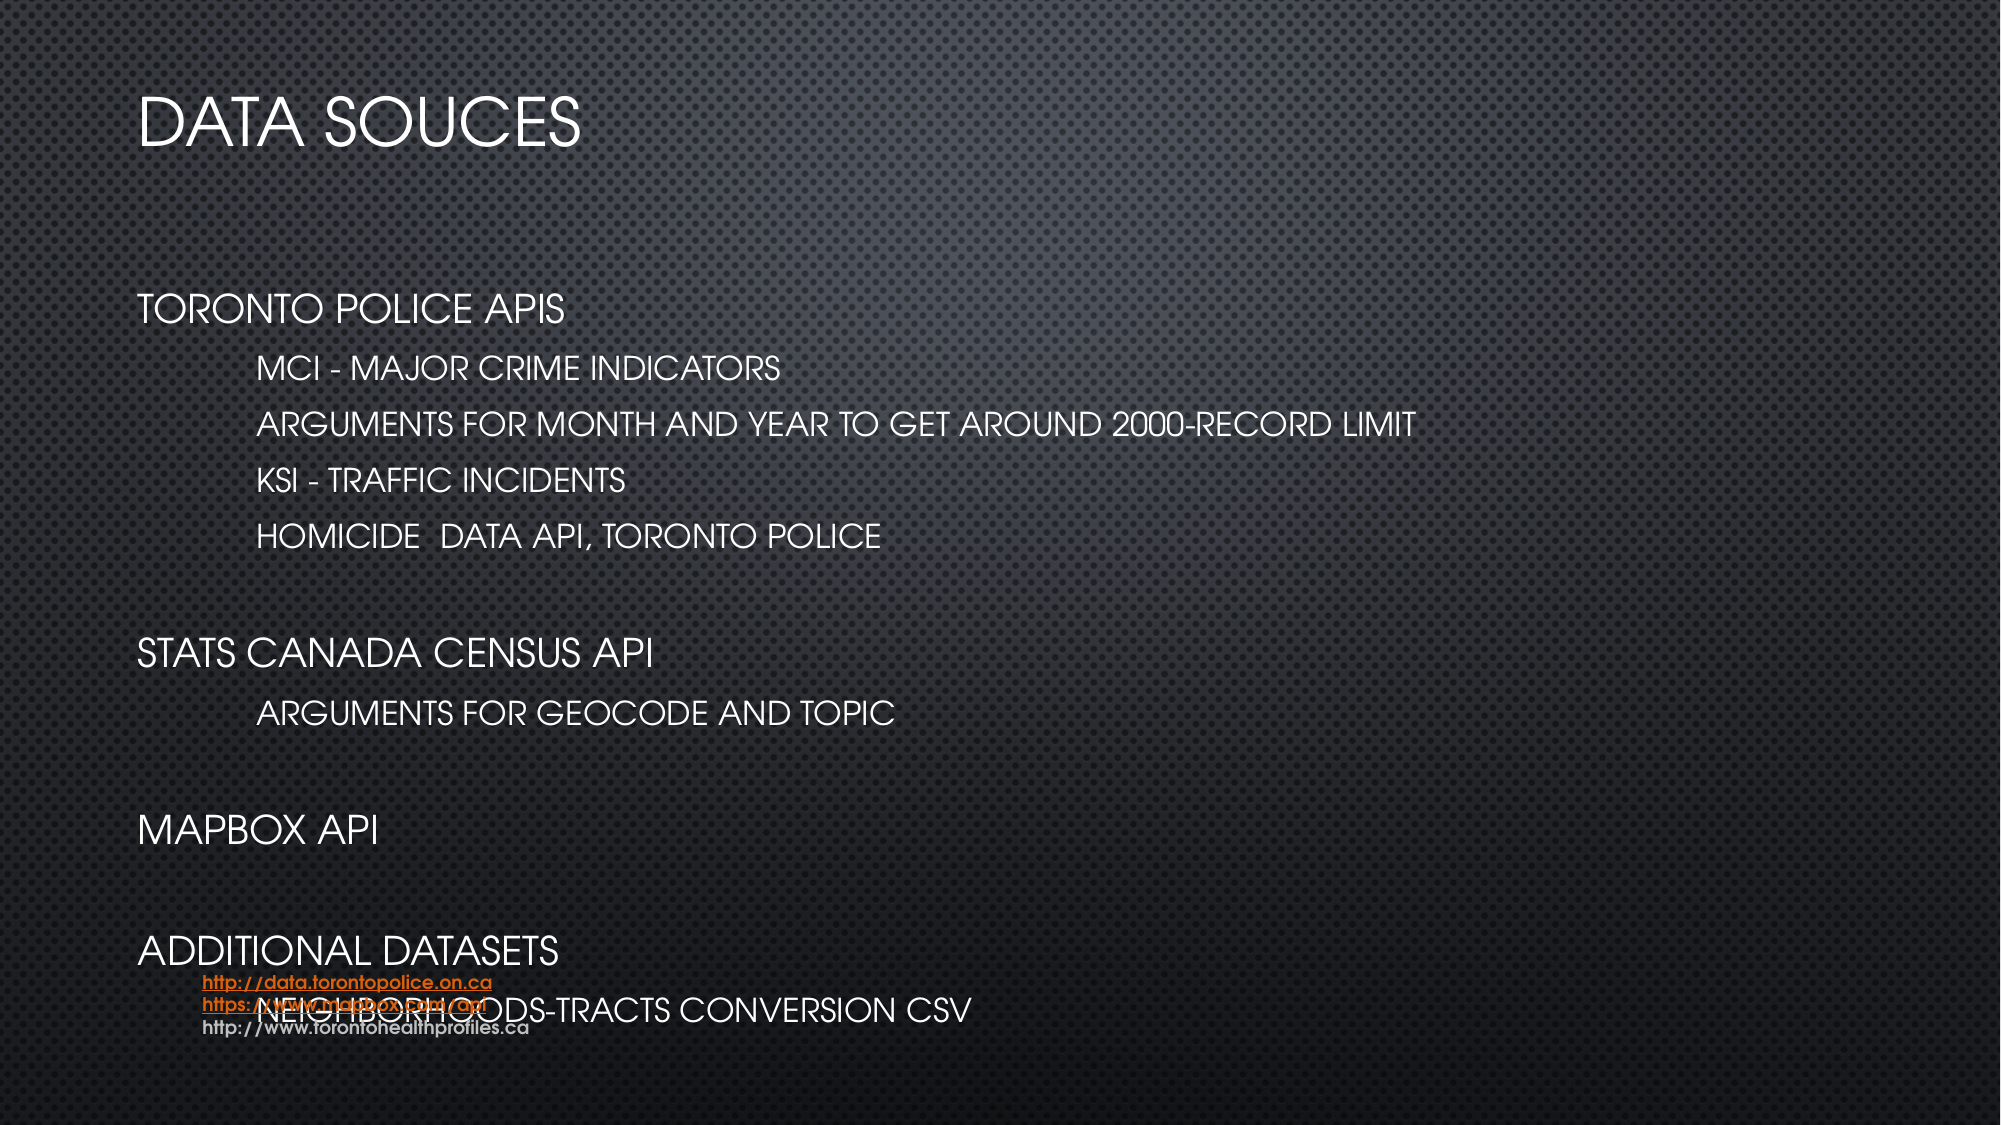

# DATA Souces
TORONTO POLICE APIS
	MCI - MAJOR CRIME INDICATORS
		ARGUMENTS FOR MONTH AND YEAR TO GET AROUND 2000-RECORD LIMIT
	KSI - TRAFFIC INCIDENTS
	Homicide  data API, Toronto Police

STATS CANADA CENSUS API
	ARGUMENTS FOR GEOCODE AND TOPIC

MAPBOX API

ADDITIONAL DATASETS
	NEIGHBORHOODS-TRACTS CONVERSION CSV

http://data.torontopolice.on.ca
https://www.mapbox.com/api
http://www.torontohealthprofiles.ca